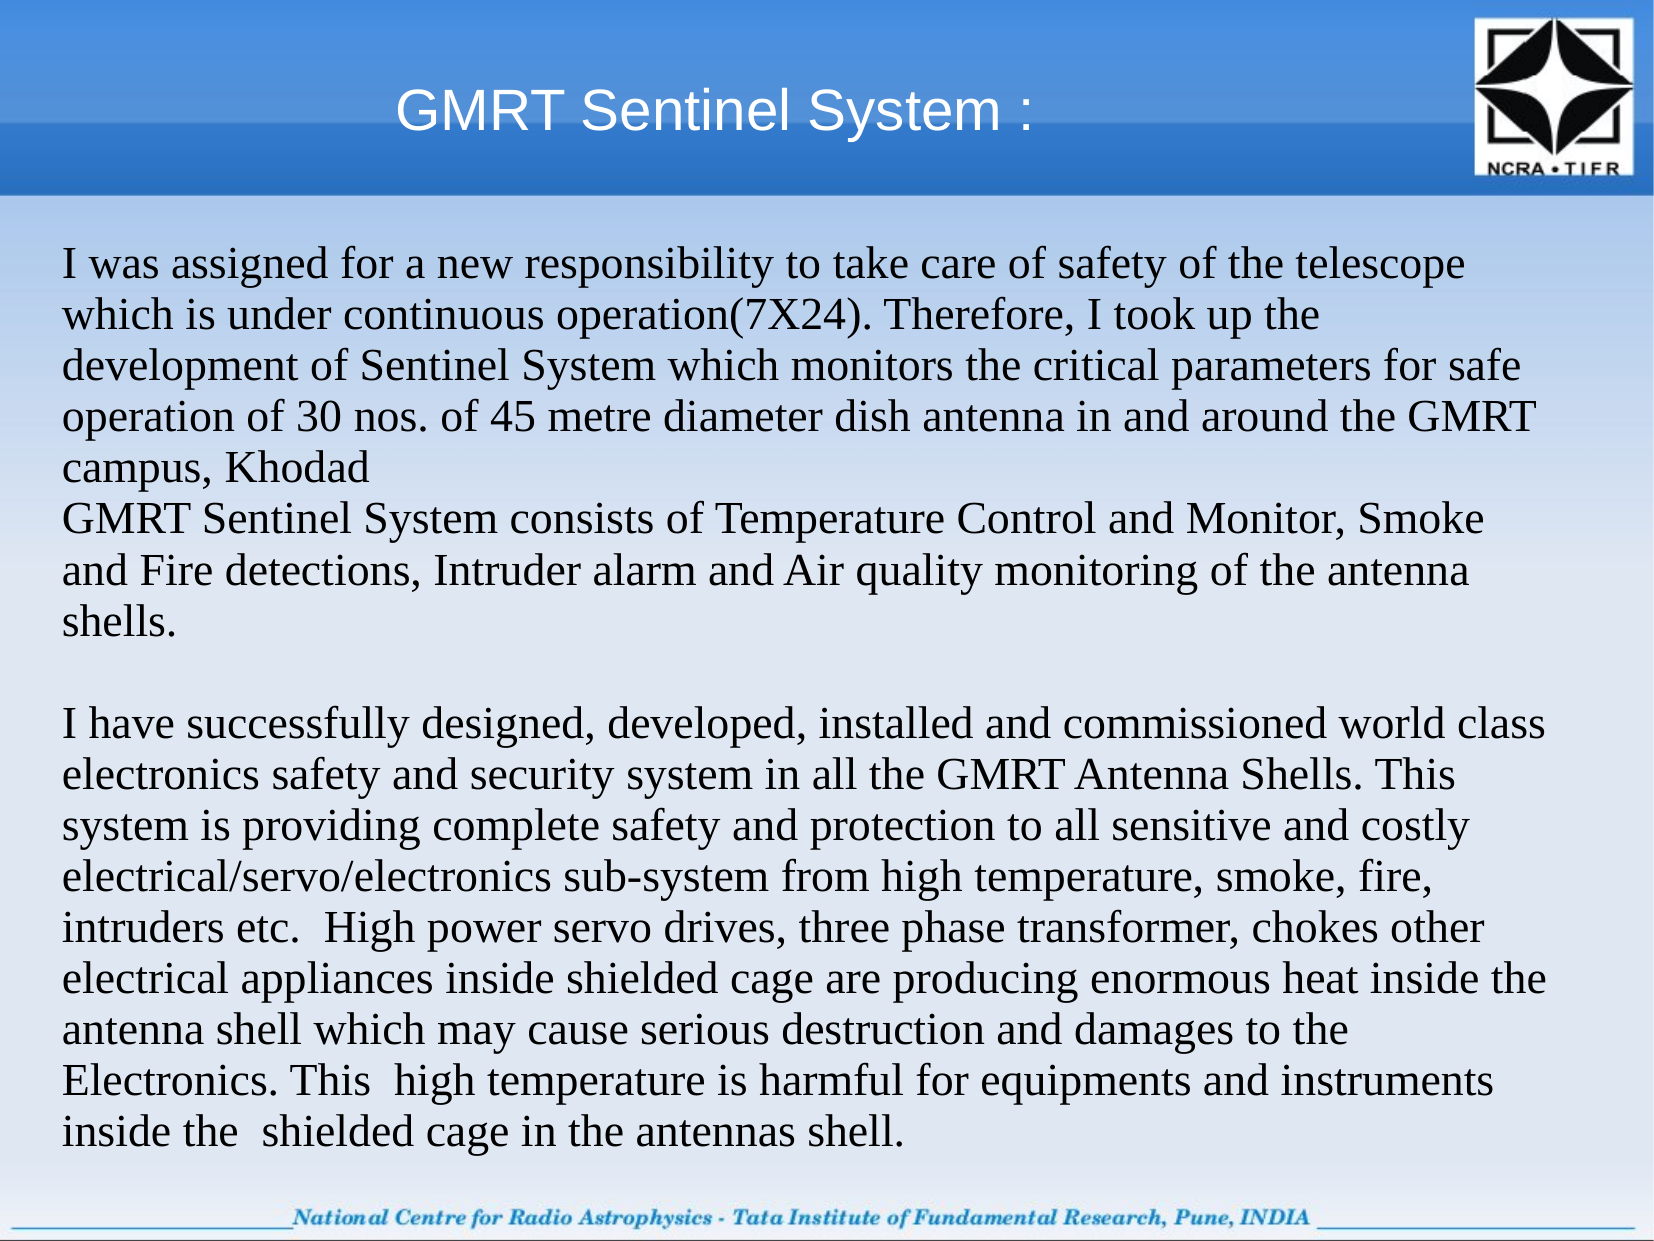

GMRT Sentinel System :
I was assigned for a new responsibility to take care of safety of the telescope which is under continuous operation(7X24). Therefore, I took up the development of Sentinel System which monitors the critical parameters for safe operation of 30 nos. of 45 metre diameter dish antenna in and around the GMRT campus, Khodad
GMRT Sentinel System consists of Temperature Control and Monitor, Smoke and Fire detections, Intruder alarm and Air quality monitoring of the antenna shells.

I have successfully designed, developed, installed and commissioned world class electronics safety and security system in all the GMRT Antenna Shells. This system is providing complete safety and protection to all sensitive and costly electrical/servo/electronics sub-system from high temperature, smoke, fire, intruders etc.  High power servo drives, three phase transformer, chokes other electrical appliances inside shielded cage are producing enormous heat inside the antenna shell which may cause serious destruction and damages to the Electronics. This  high temperature is harmful for equipments and instruments inside the  shielded cage in the antennas shell.